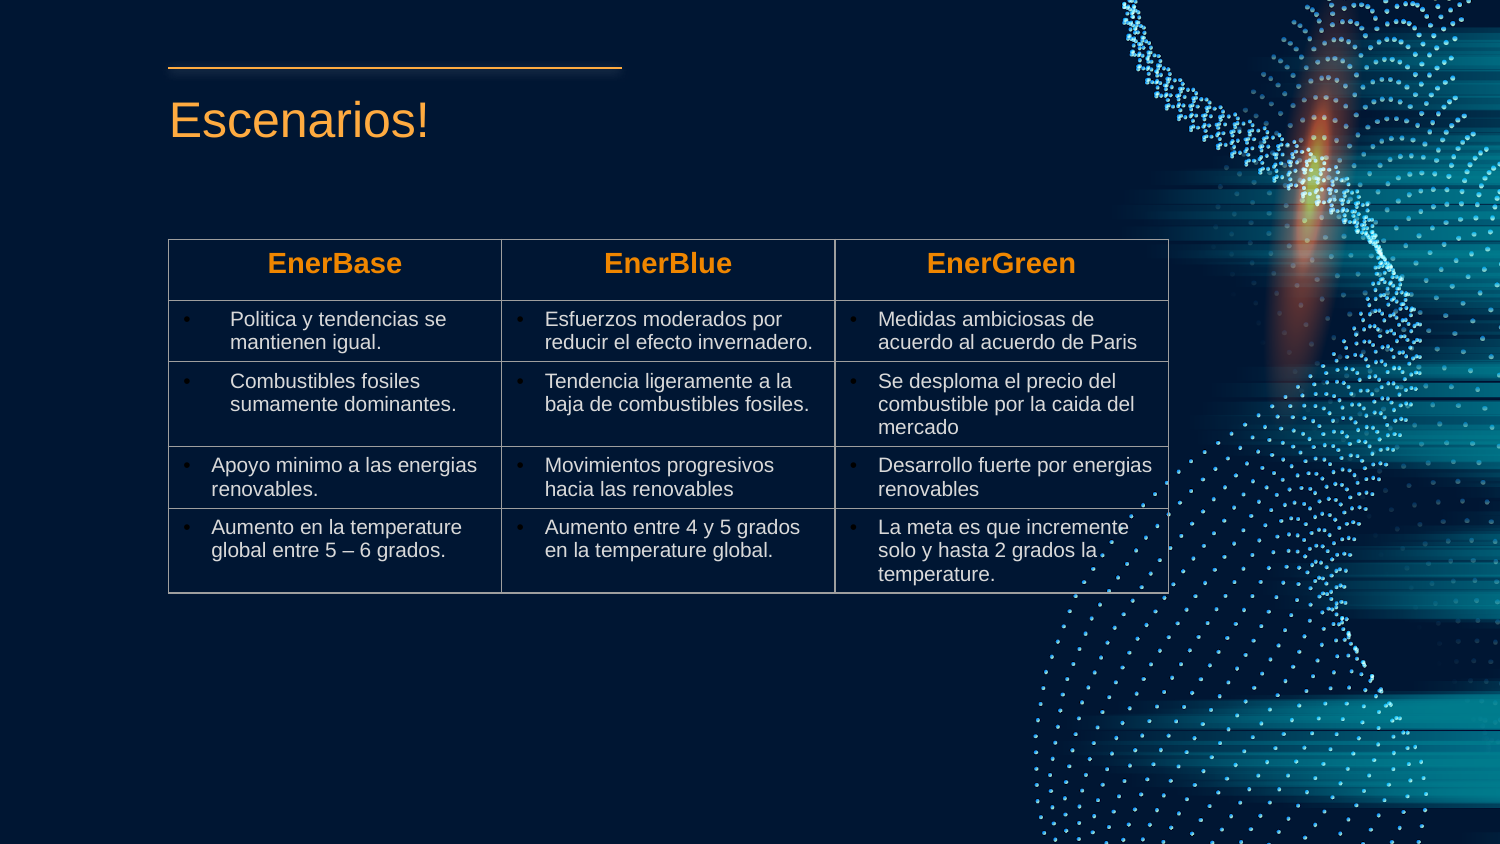

# Escenarios!
| EnerBase | EnerBlue | EnerGreen |
| --- | --- | --- |
| Politica y tendencias se mantienen igual. | Esfuerzos moderados por reducir el efecto invernadero. | Medidas ambiciosas de acuerdo al acuerdo de Paris |
| Combustibles fosiles sumamente dominantes. | Tendencia ligeramente a la baja de combustibles fosiles. | Se desploma el precio del combustible por la caida del mercado |
| Apoyo minimo a las energias renovables. | Movimientos progresivos hacia las renovables | Desarrollo fuerte por energias renovables |
| Aumento en la temperature global entre 5 – 6 grados. | Aumento entre 4 y 5 grados en la temperature global. | La meta es que incremente solo y hasta 2 grados la temperature. |